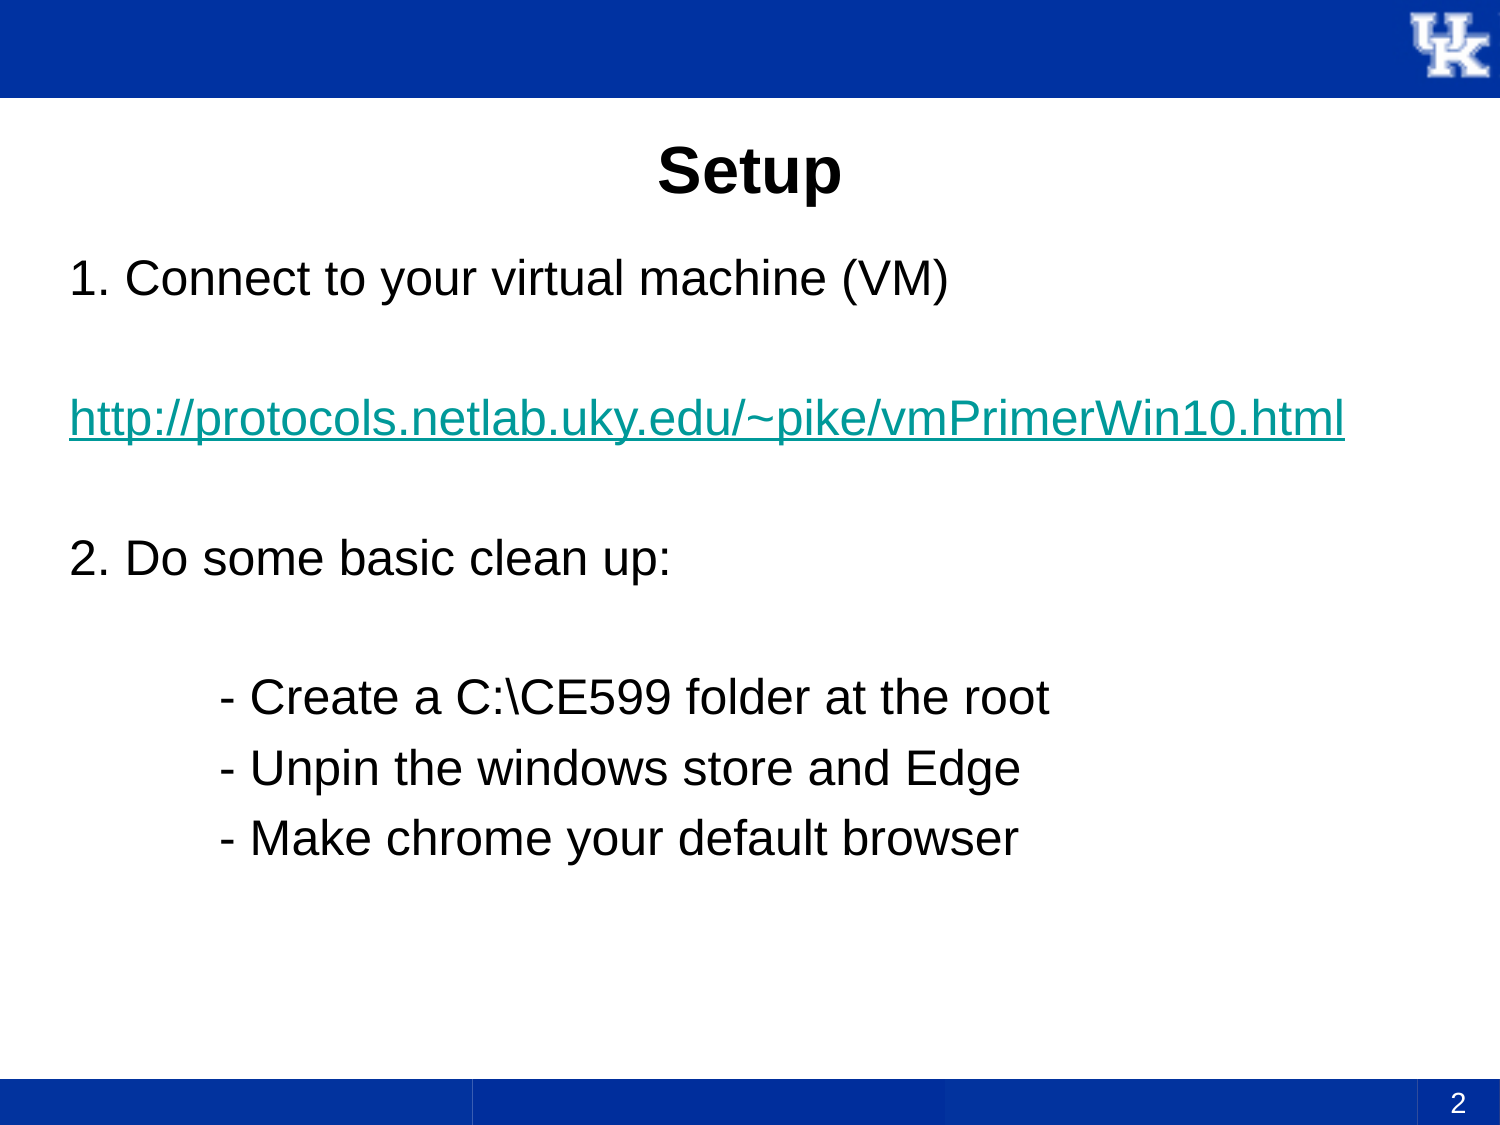

# Setup
1. Connect to your virtual machine (VM)

http://protocols.netlab.uky.edu/~pike/vmPrimerWin10.html

2. Do some basic clean up:

	- Create a C:\CE599 folder at the root
	- Unpin the windows store and Edge
	- Make chrome your default browser
2